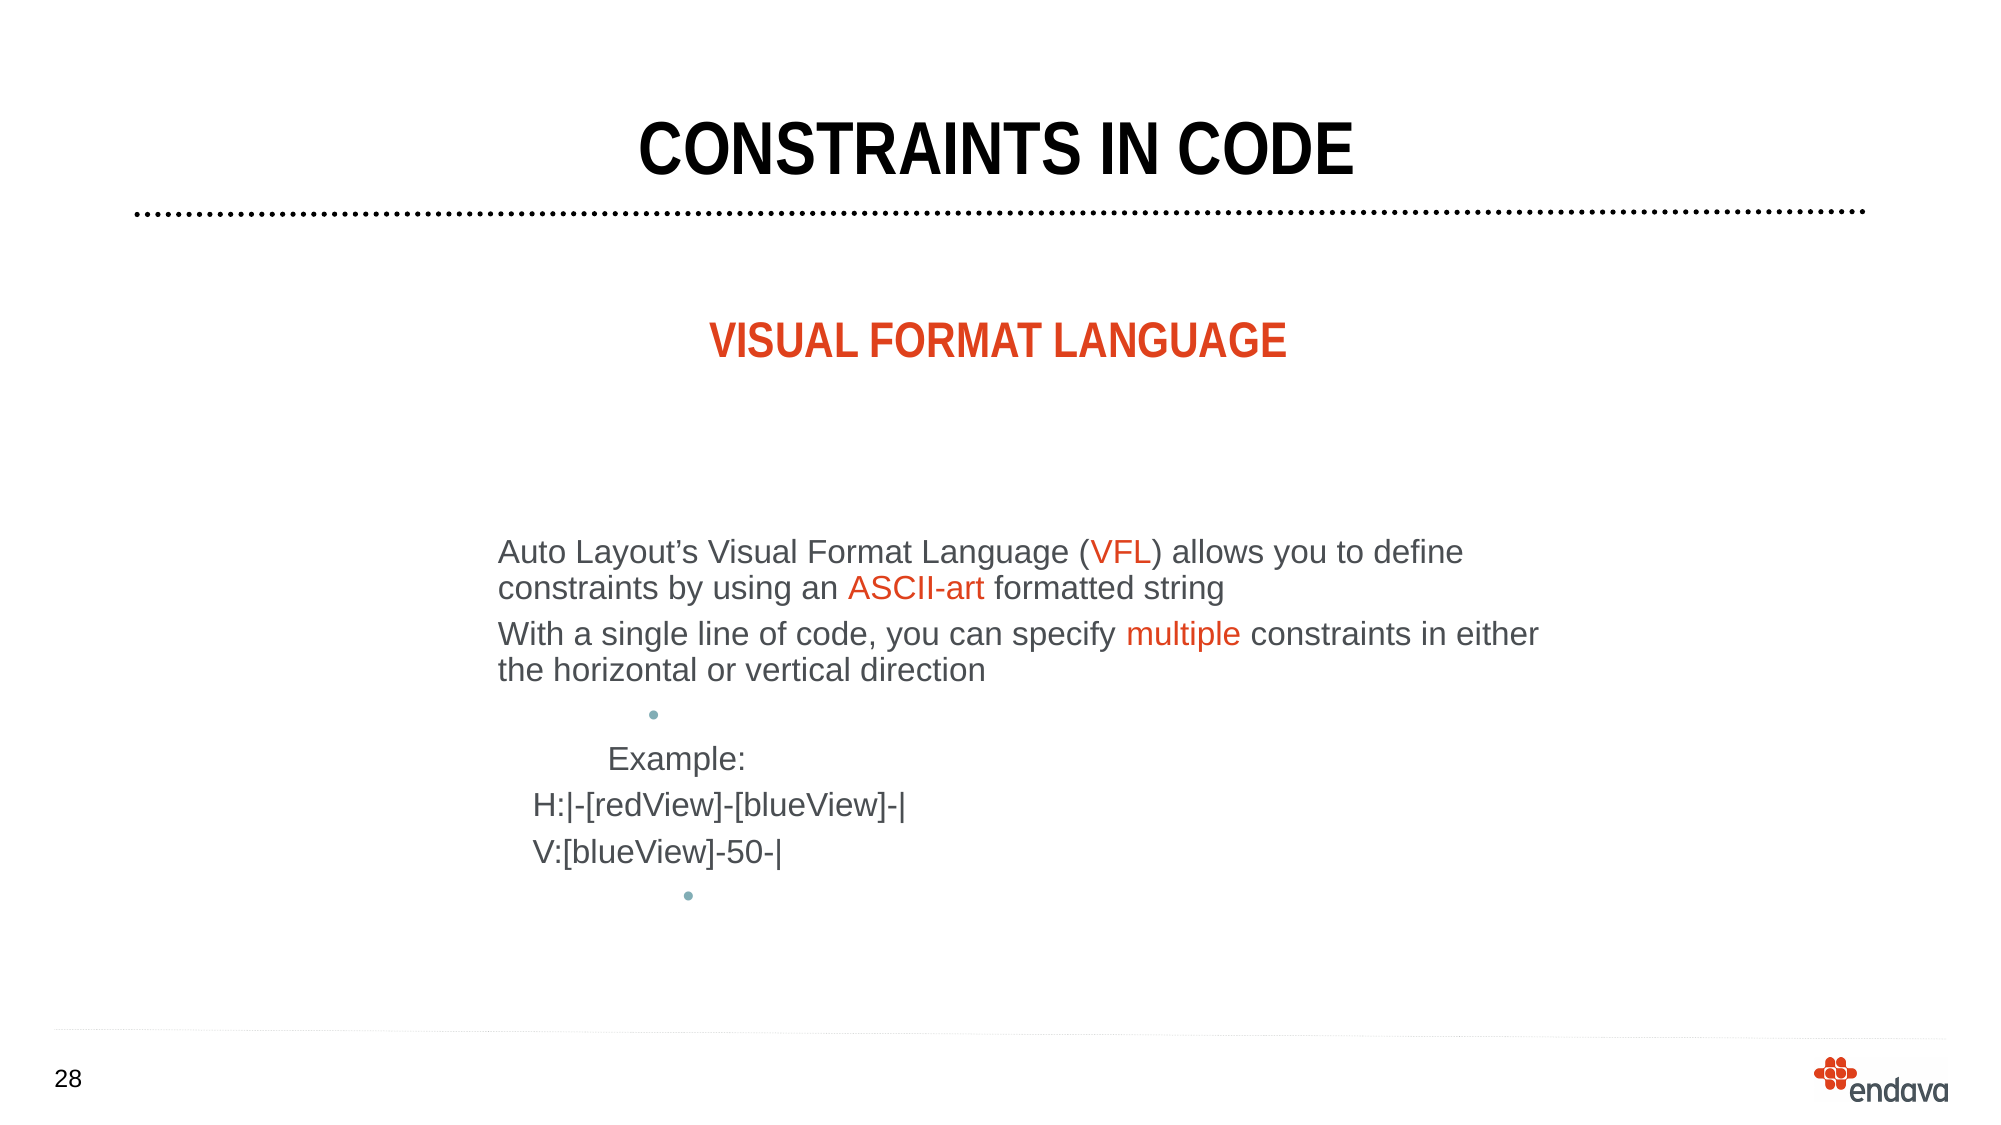

# CONSTRAINTS IN CODE
VISUAL FORMAT LANGUAGE
Auto Layout’s Visual Format Language (VFL) allows you to define constraints by using an ASCII-art formatted string
With a single line of code, you can specify multiple constraints in either the horizontal or vertical direction

Example:
H:|-[redView]-[blueView]-|
V:[blueView]-50-|